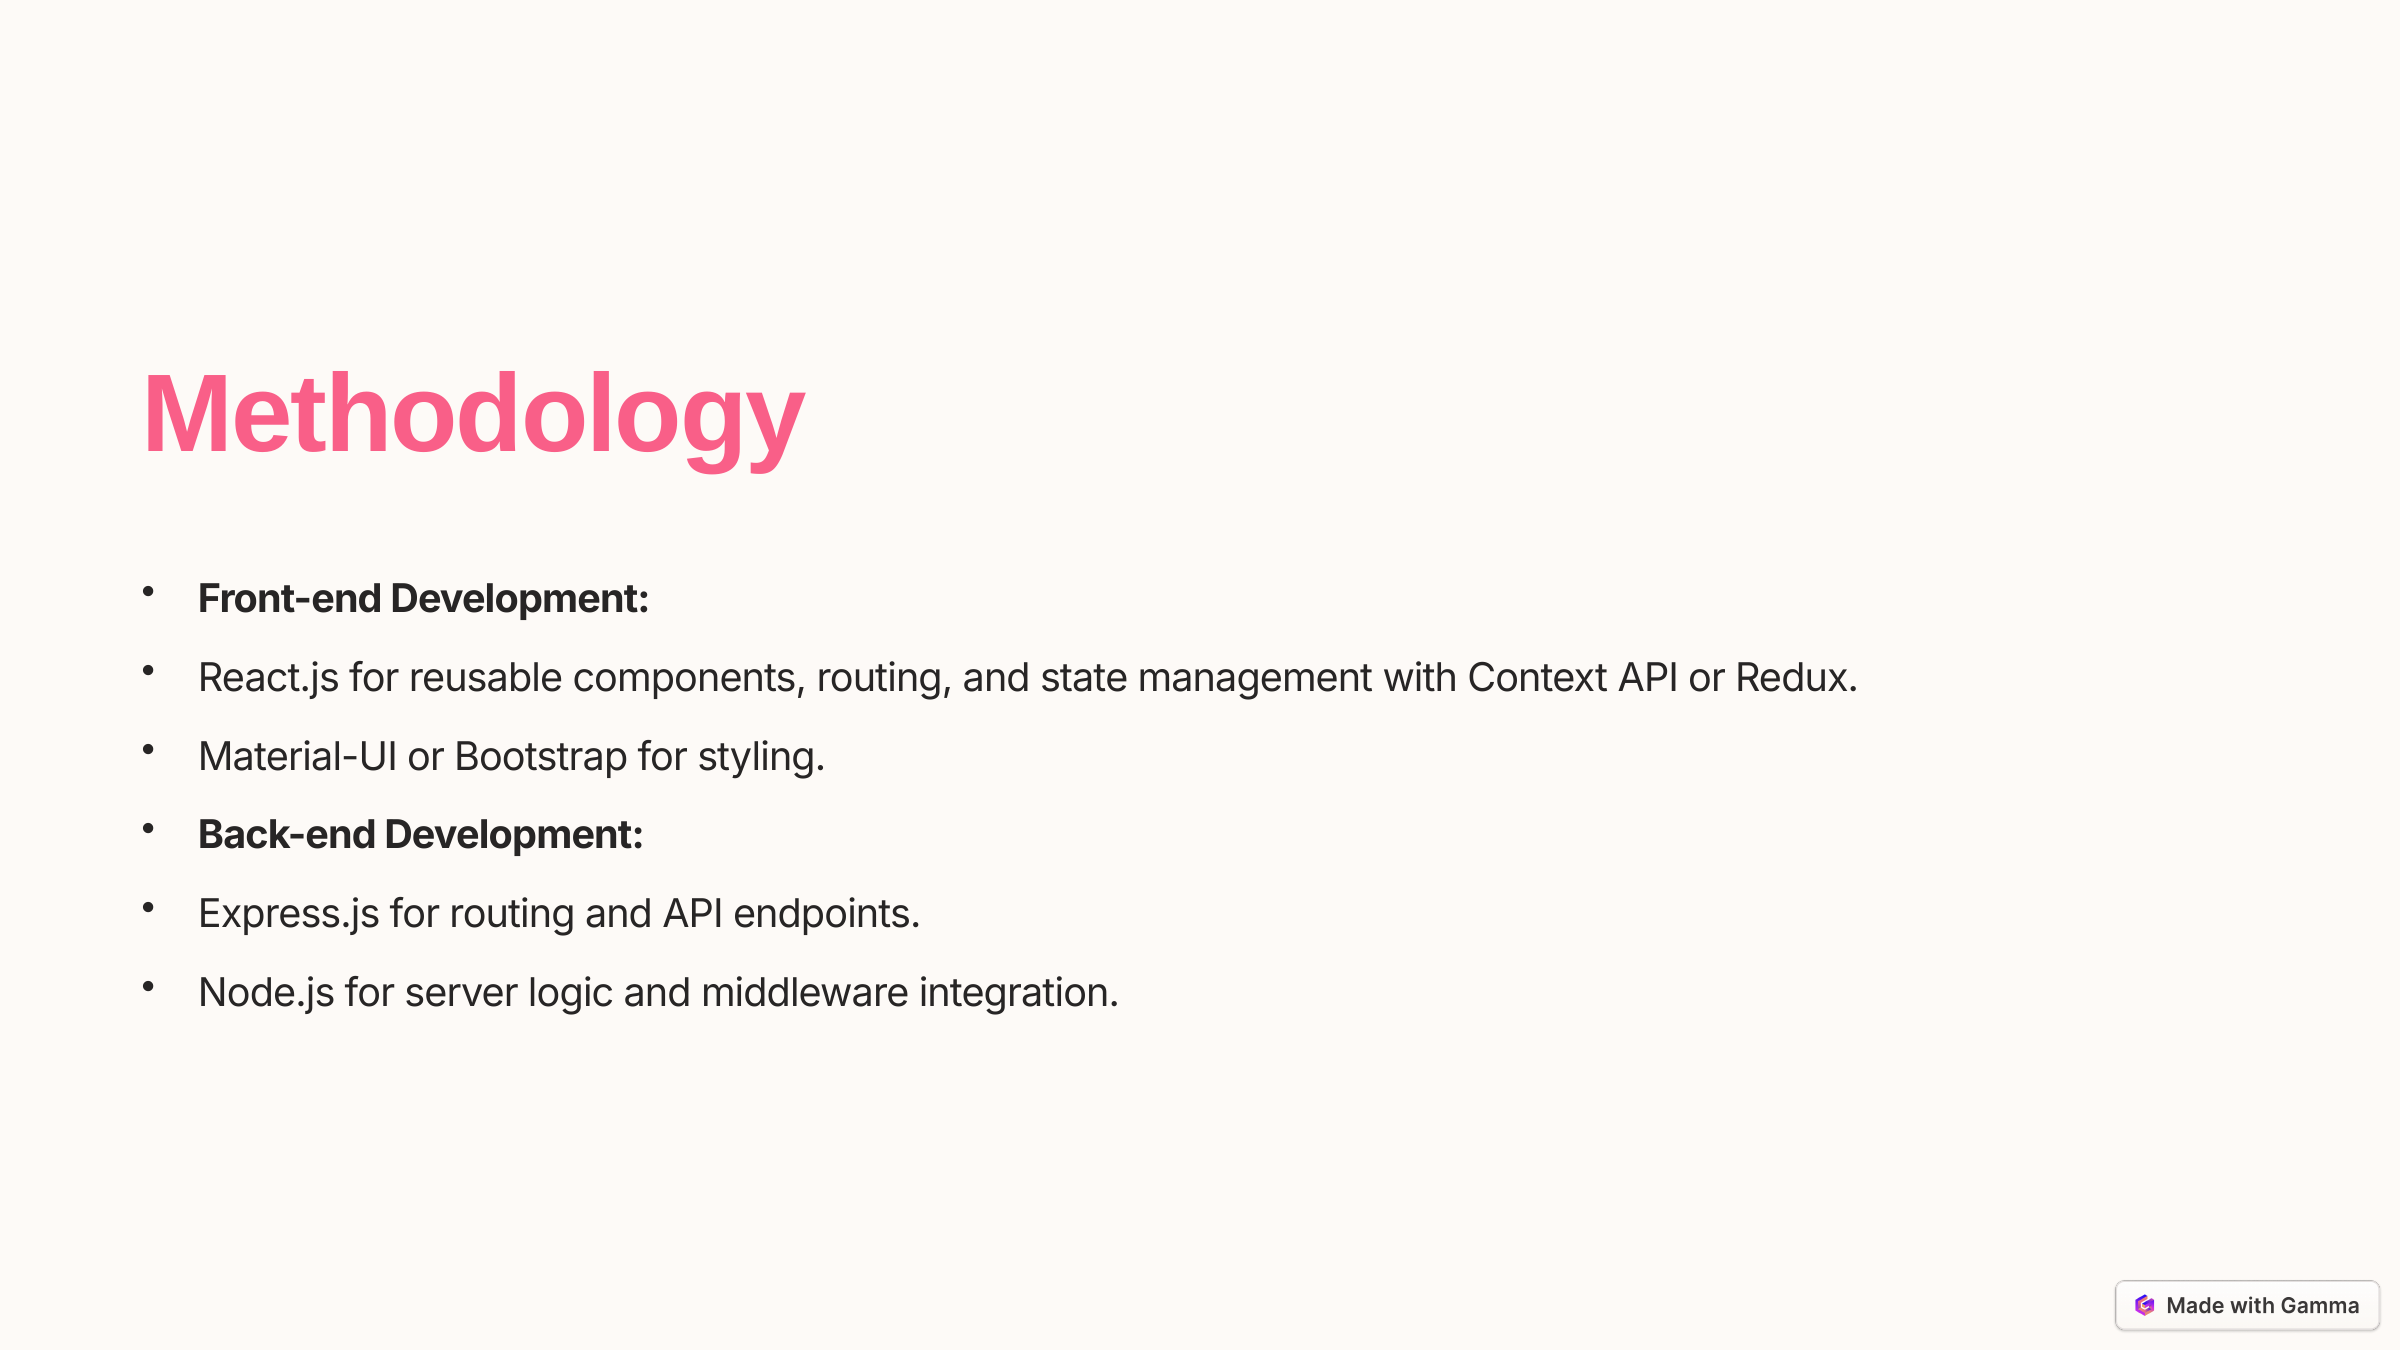

Methodology
Front-end Development:
React.js for reusable components, routing, and state management with Context API or Redux.
Material-UI or Bootstrap for styling.
Back-end Development:
Express.js for routing and API endpoints.
Node.js for server logic and middleware integration.